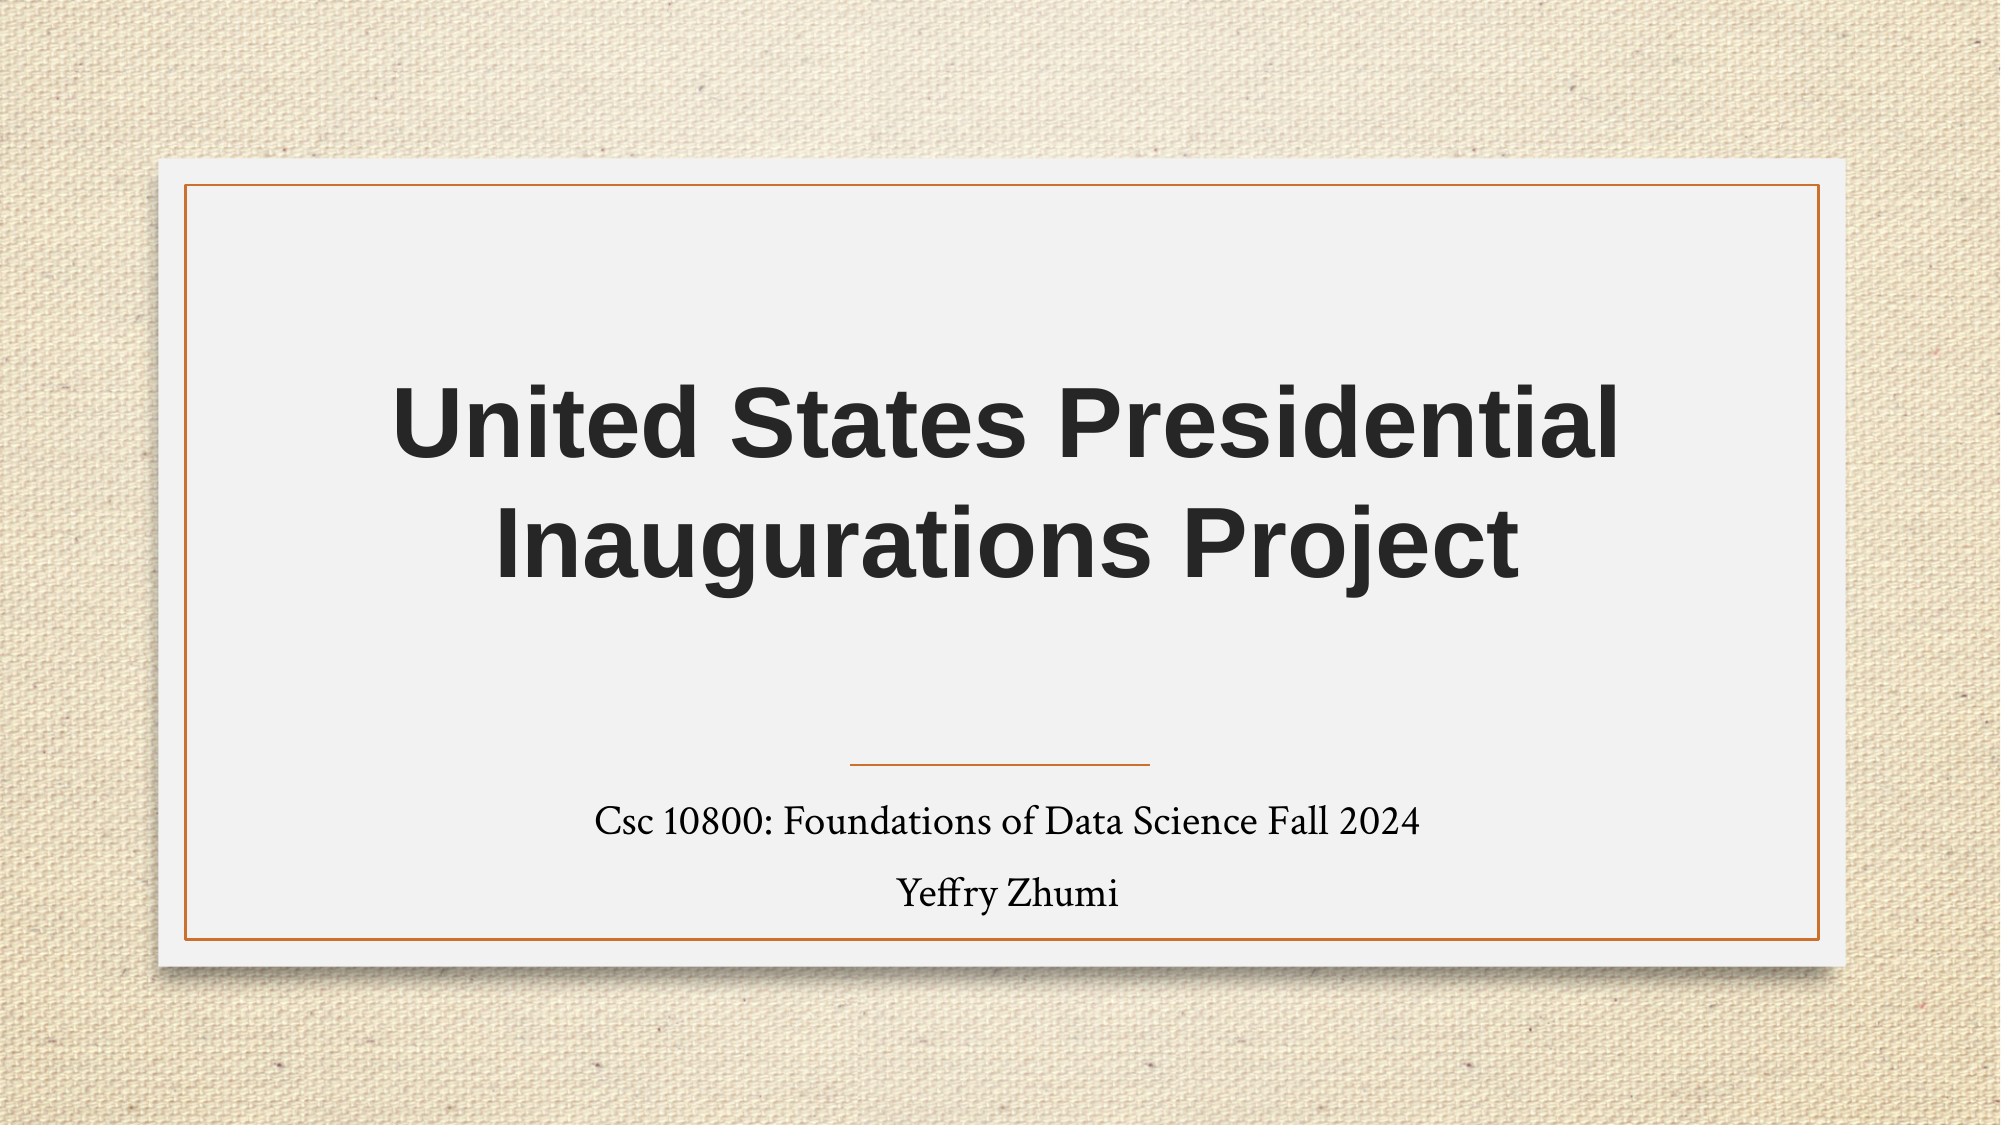

# United States Presidential Inaugurations Project
Csc 10800: Foundations of Data Science Fall 2024
Yeffry Zhumi